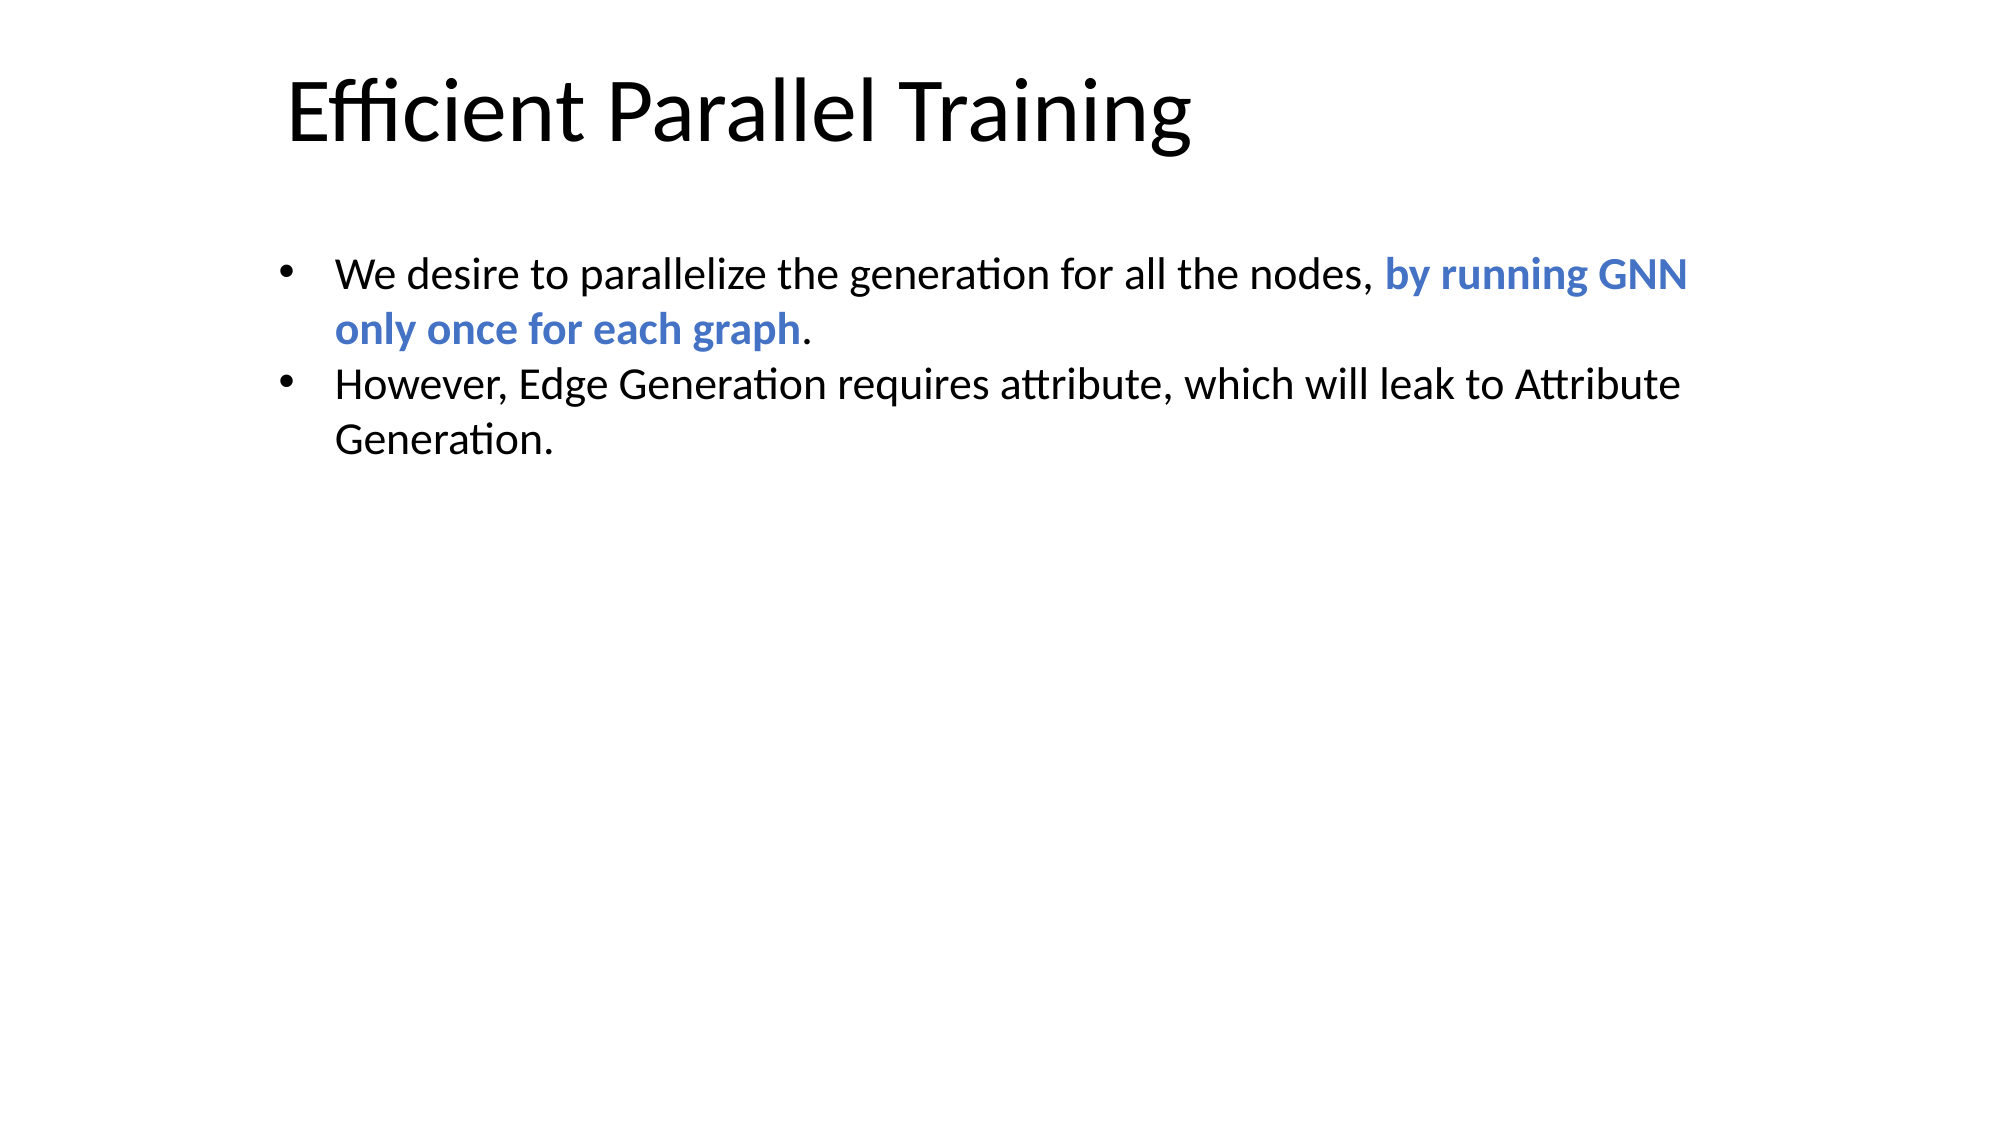

# Efficient Parallel Training
We desire to parallelize the generation for all the nodes, by running GNN only once for each graph.
However, Edge Generation requires attribute, which will leak to Attribute Generation.